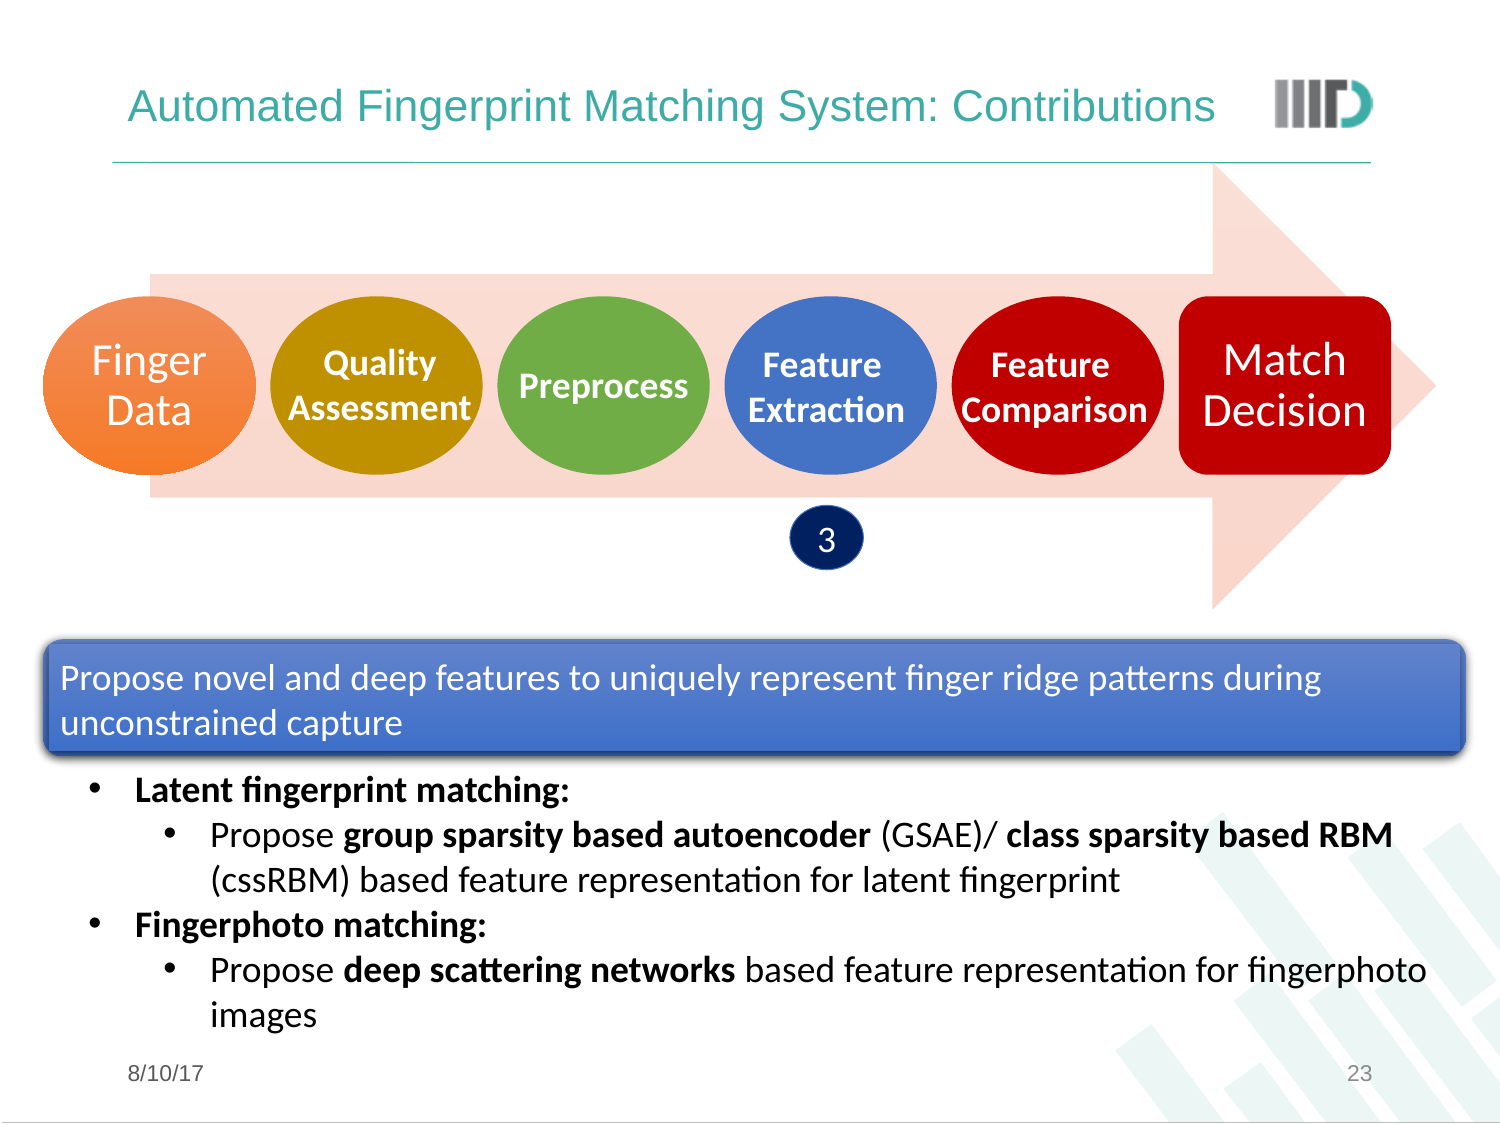

# Automated Fingerprint Matching System: Contributions

Finger Data

Match Decision
Quality Assessment
Feature
Extraction
Feature
Comparison
Preprocess
3

Propose novel and deep features to uniquely represent finger ridge patterns during unconstrained capture

Latent fingerprint matching:
Propose group sparsity based autoencoder (GSAE)/ class sparsity based RBM (cssRBM) based feature representation for latent fingerprint
Fingerphoto matching:
Propose deep scattering networks based feature representation for fingerphoto images
8/10/17
23